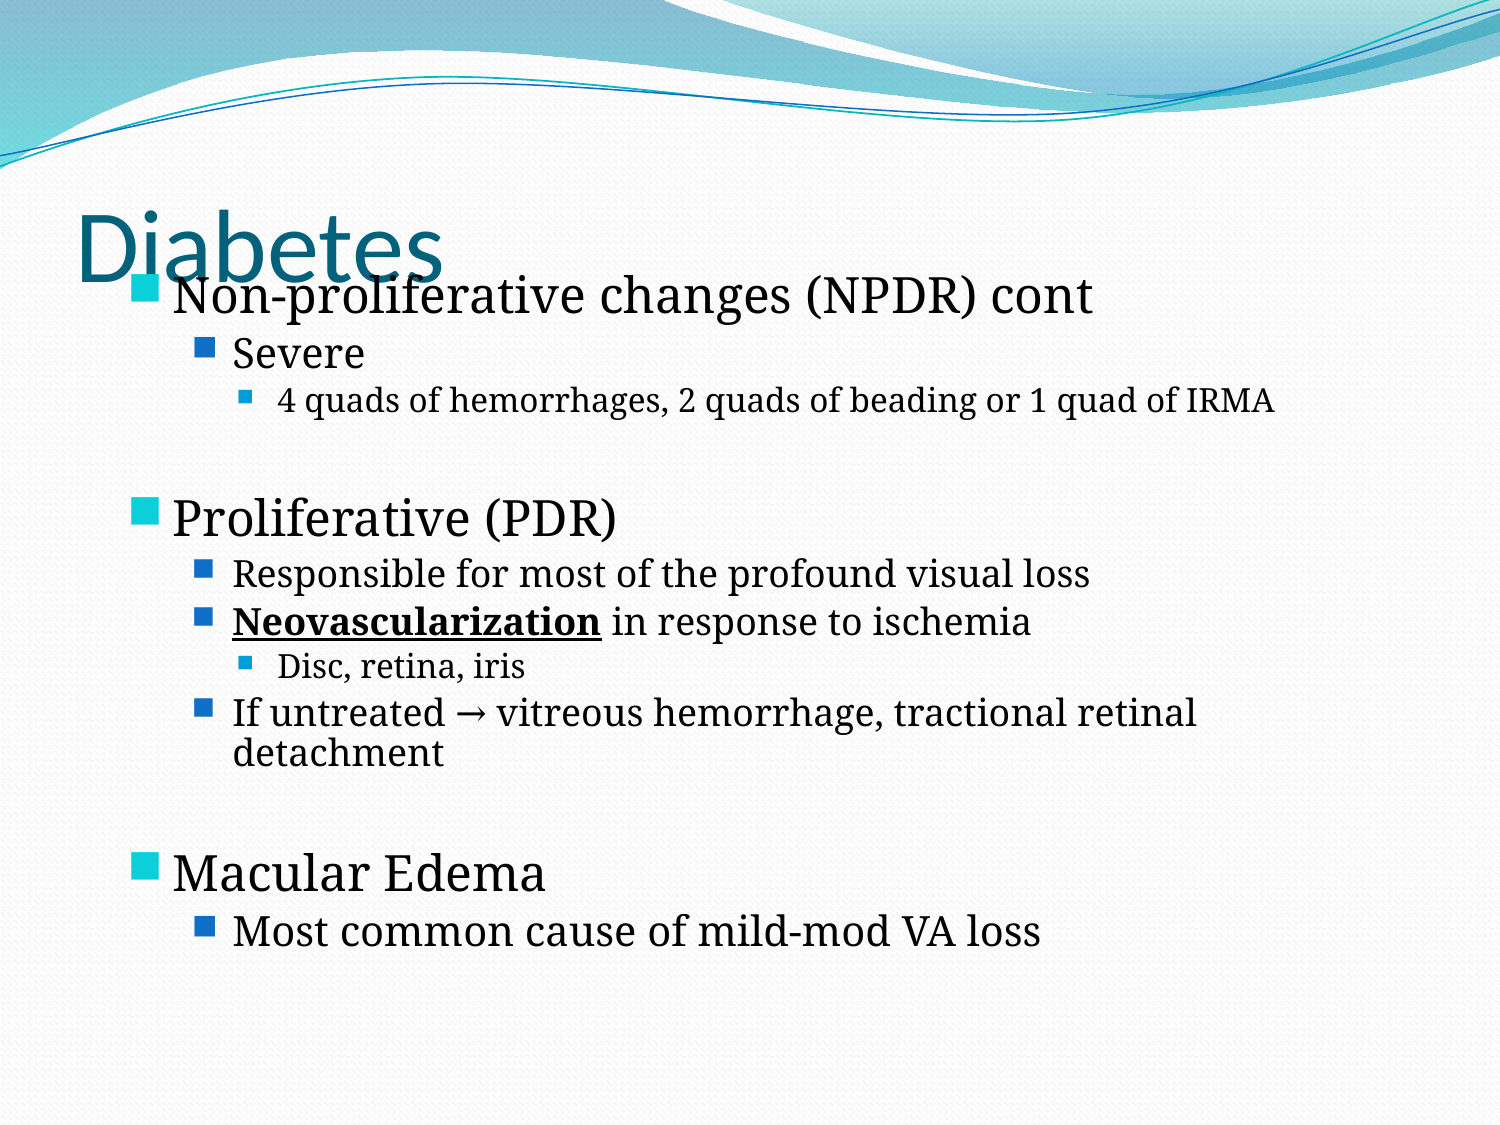

# Diabetes
Non-proliferative changes (NPDR) cont
Severe
4 quads of hemorrhages, 2 quads of beading or 1 quad of IRMA

Proliferative (PDR)
Responsible for most of the profound visual loss
Neovascularization in response to ischemia
Disc, retina, iris
If untreated → vitreous hemorrhage, tractional retinal detachment

Macular Edema
Most common cause of mild-mod VA loss